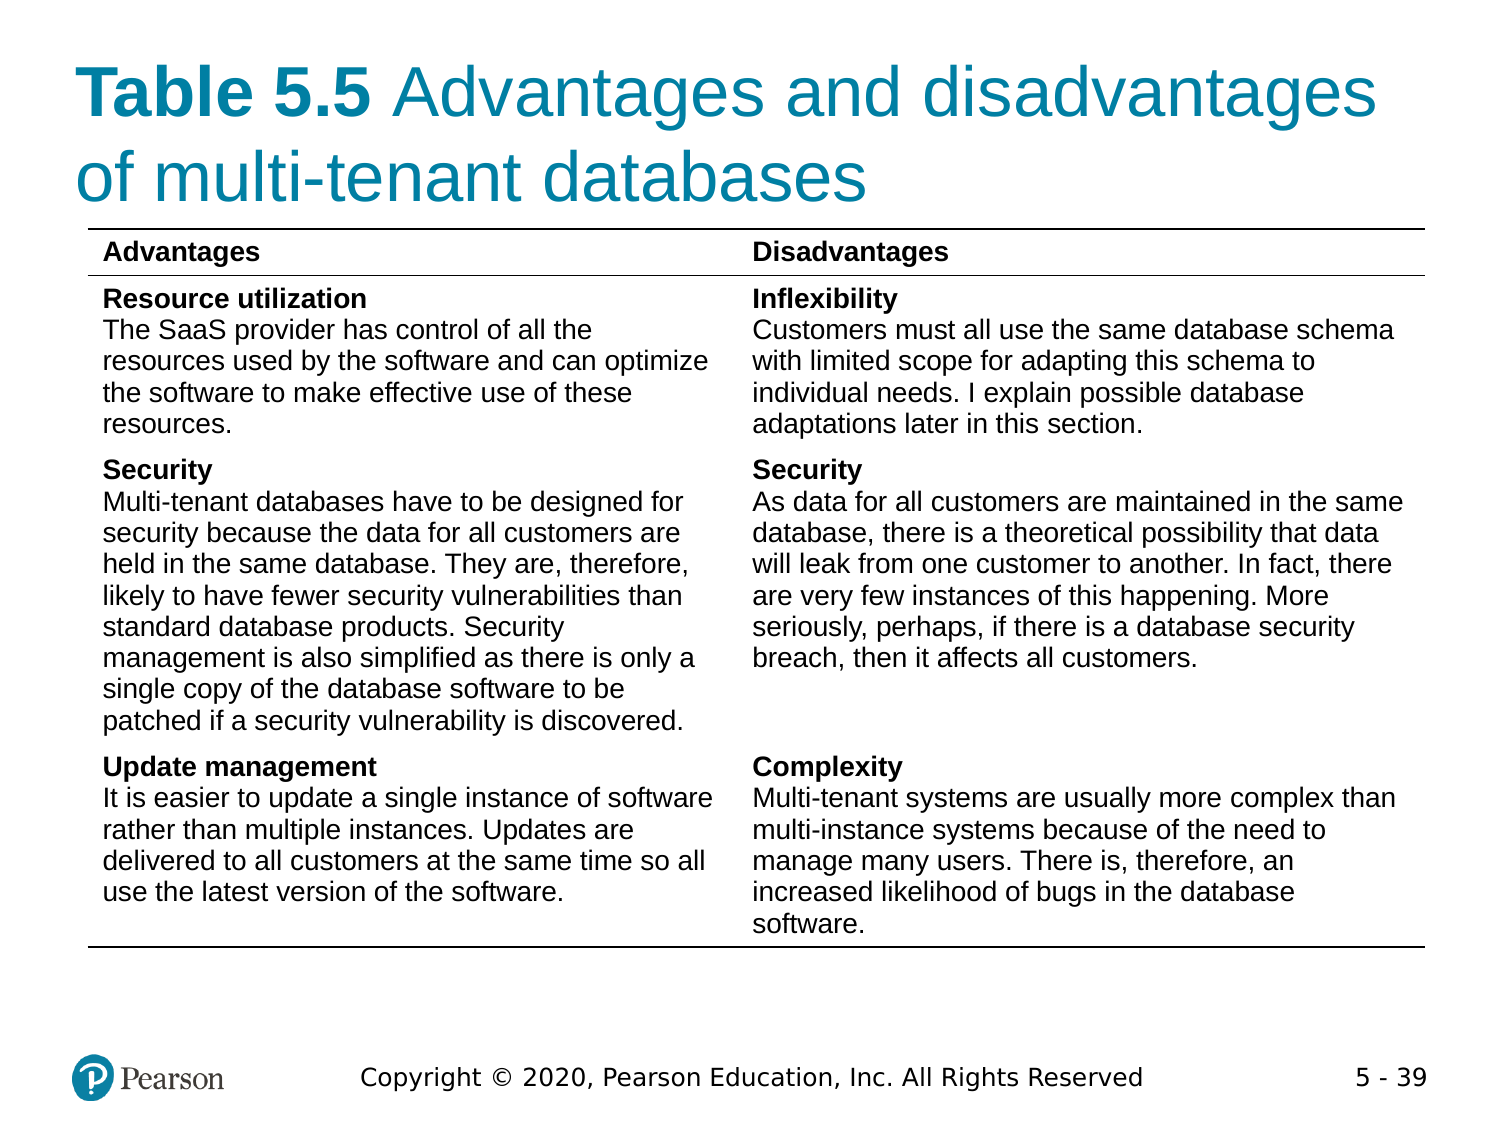

# Table 5.5 Advantages and disadvantages of multi-tenant databases
| Advantages | Disadvantages |
| --- | --- |
| Resource utilization The SaaS provider has control of all the resources used by the software and can optimize the software to make effective use of these resources. | Inflexibility Customers must all use the same database schema with limited scope for adapting this schema to individual needs. I explain possible database adaptations later in this section. |
| Security Multi-tenant databases have to be designed for security because the data for all customers are held in the same database. They are, therefore, likely to have fewer security vulnerabilities than standard database products. Security management is also simplified as there is only a single copy of the database software to be patched if a security vulnerability is discovered. | Security As data for all customers are maintained in the same database, there is a theoretical possibility that data will leak from one customer to another. In fact, there are very few instances of this happening. More seriously, perhaps, if there is a database security breach, then it affects all customers. |
| Update management It is easier to update a single instance of software rather than multiple instances. Updates are delivered to all customers at the same time so all use the latest version of the software. | Complexity Multi-tenant systems are usually more complex than multi-instance systems because of the need to manage many users. There is, therefore, an increased likelihood of bugs in the database software. |